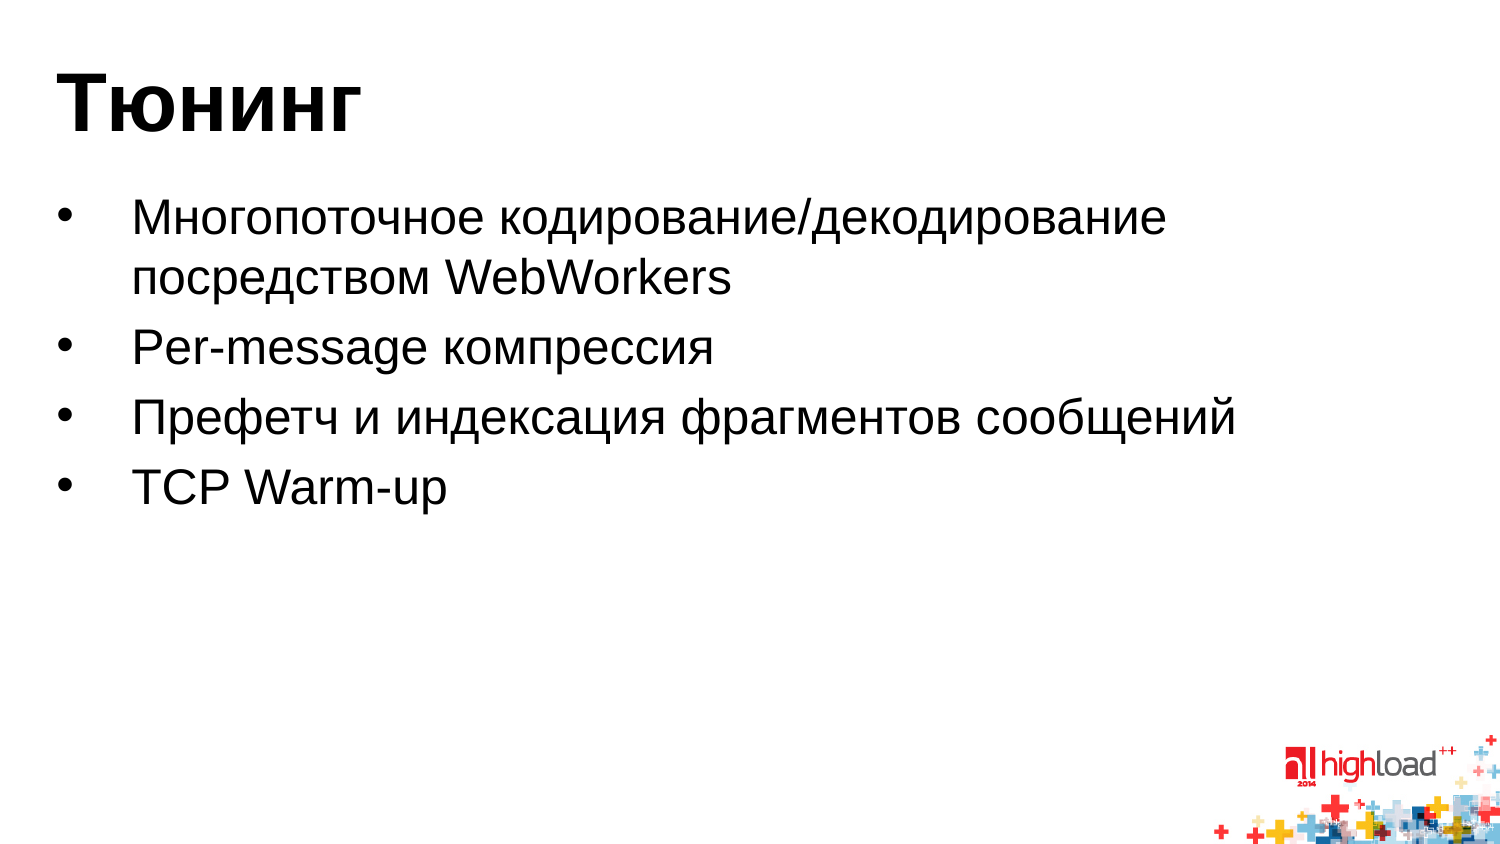

# Тюнинг
Многопоточное кодирование/декодирование посредством WebWorkers
Per-message компрессия
Префетч и индексация фрагментов сообщений
TCP Warm-up